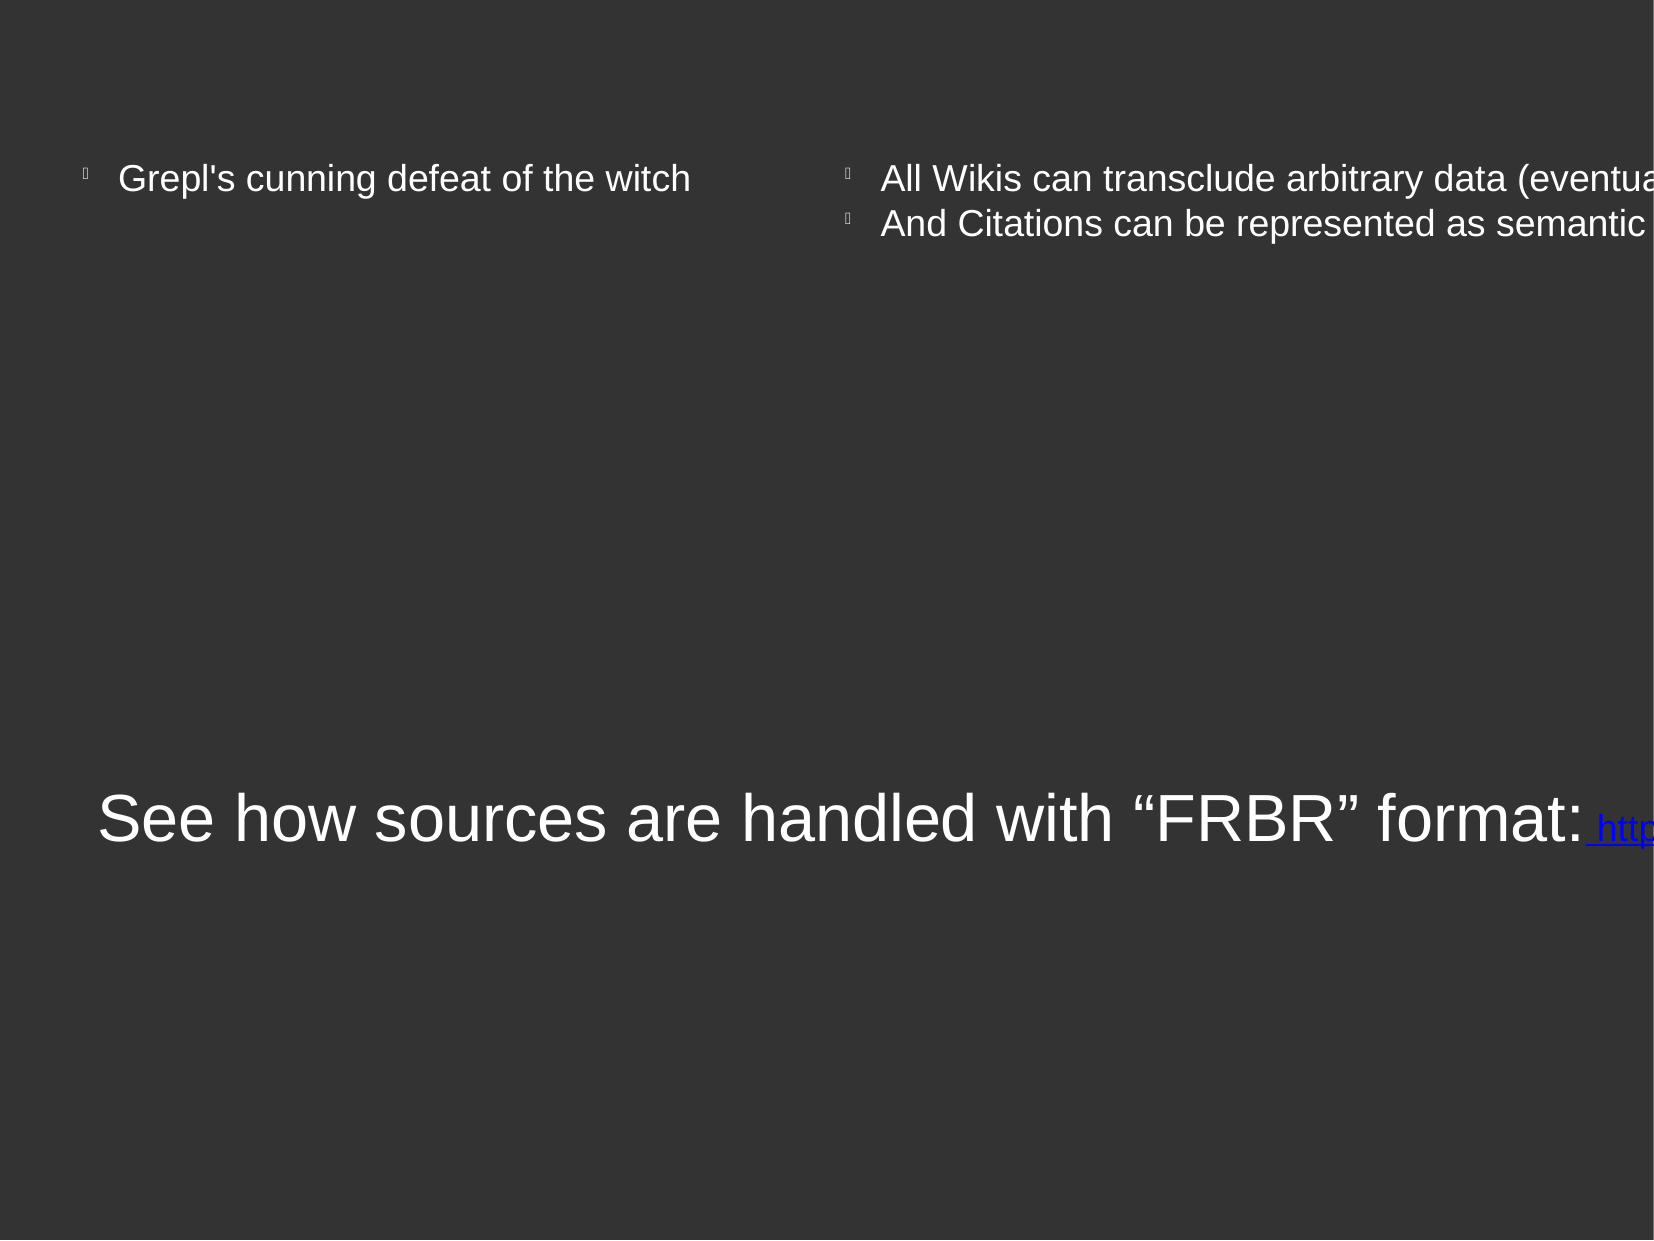

Grepl's cunning defeat of the witch
All Wikis can transclude arbitrary data (eventually).
And Citations can be represented as semantic properties.
See how sources are handled with “FRBR” format: http://www.wikidata.org/wiki/Help:Sources#Scientific.2C_newspaper_or_magazine_article